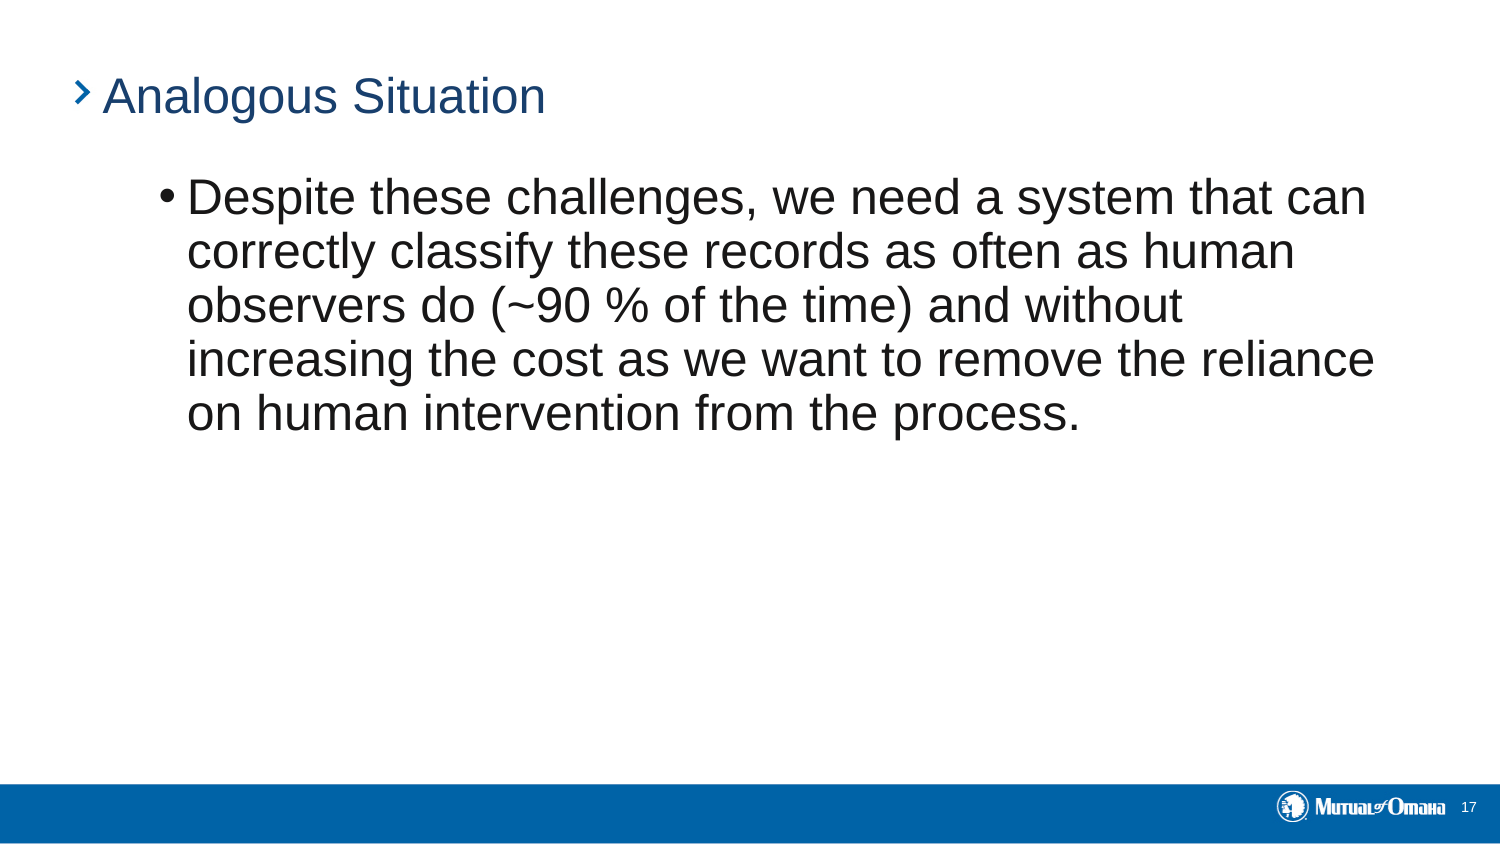

# Analogous Situation
Despite these challenges, we need a system that can correctly classify these records as often as human observers do (~90 % of the time) and without increasing the cost as we want to remove the reliance on human intervention from the process.

17